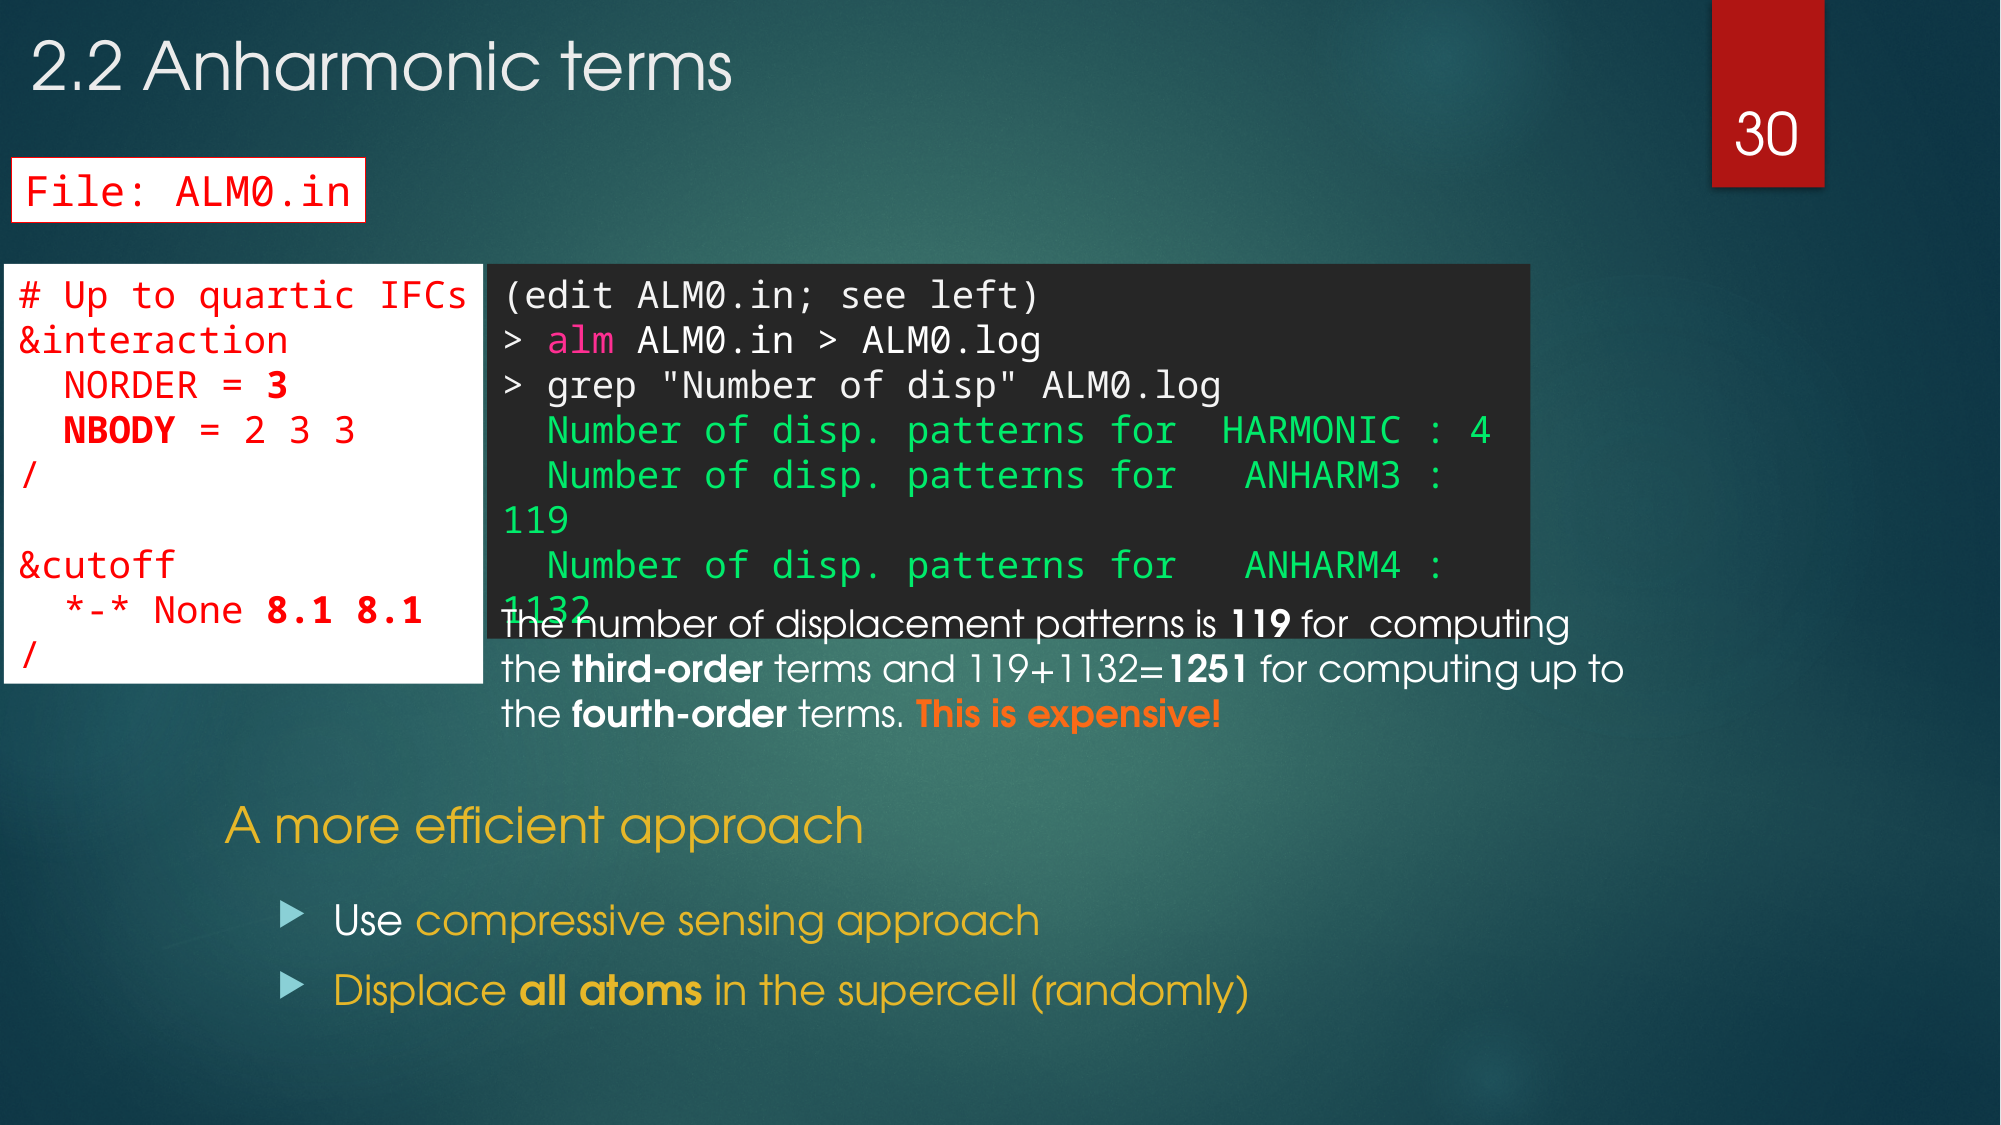

# 2.2 Anharmonic terms
30
File: ALM0.in
# Up to quartic IFCs
&interaction
  NORDER = 3
  NBODY = 2 3 3
/

&cutoff
  *-* None 8.1 8.1
/
(edit ALM0.in; see left)
> alm ALM0.in > ALM0.log
> grep "Number of disp" ALM0.log
  Number of disp. patterns for  HARMONIC : 4
  Number of disp. patterns for   ANHARM3 : 119
  Number of disp. patterns for   ANHARM4 : 1132
The number of displacement patterns is 119 for  computing the third-order terms and 119+1132=1251 for computing up to the fourth-order terms. This is expensive!
A more efficient approach
Use compressive sensing approach
Displace all atoms in the supercell (randomly)